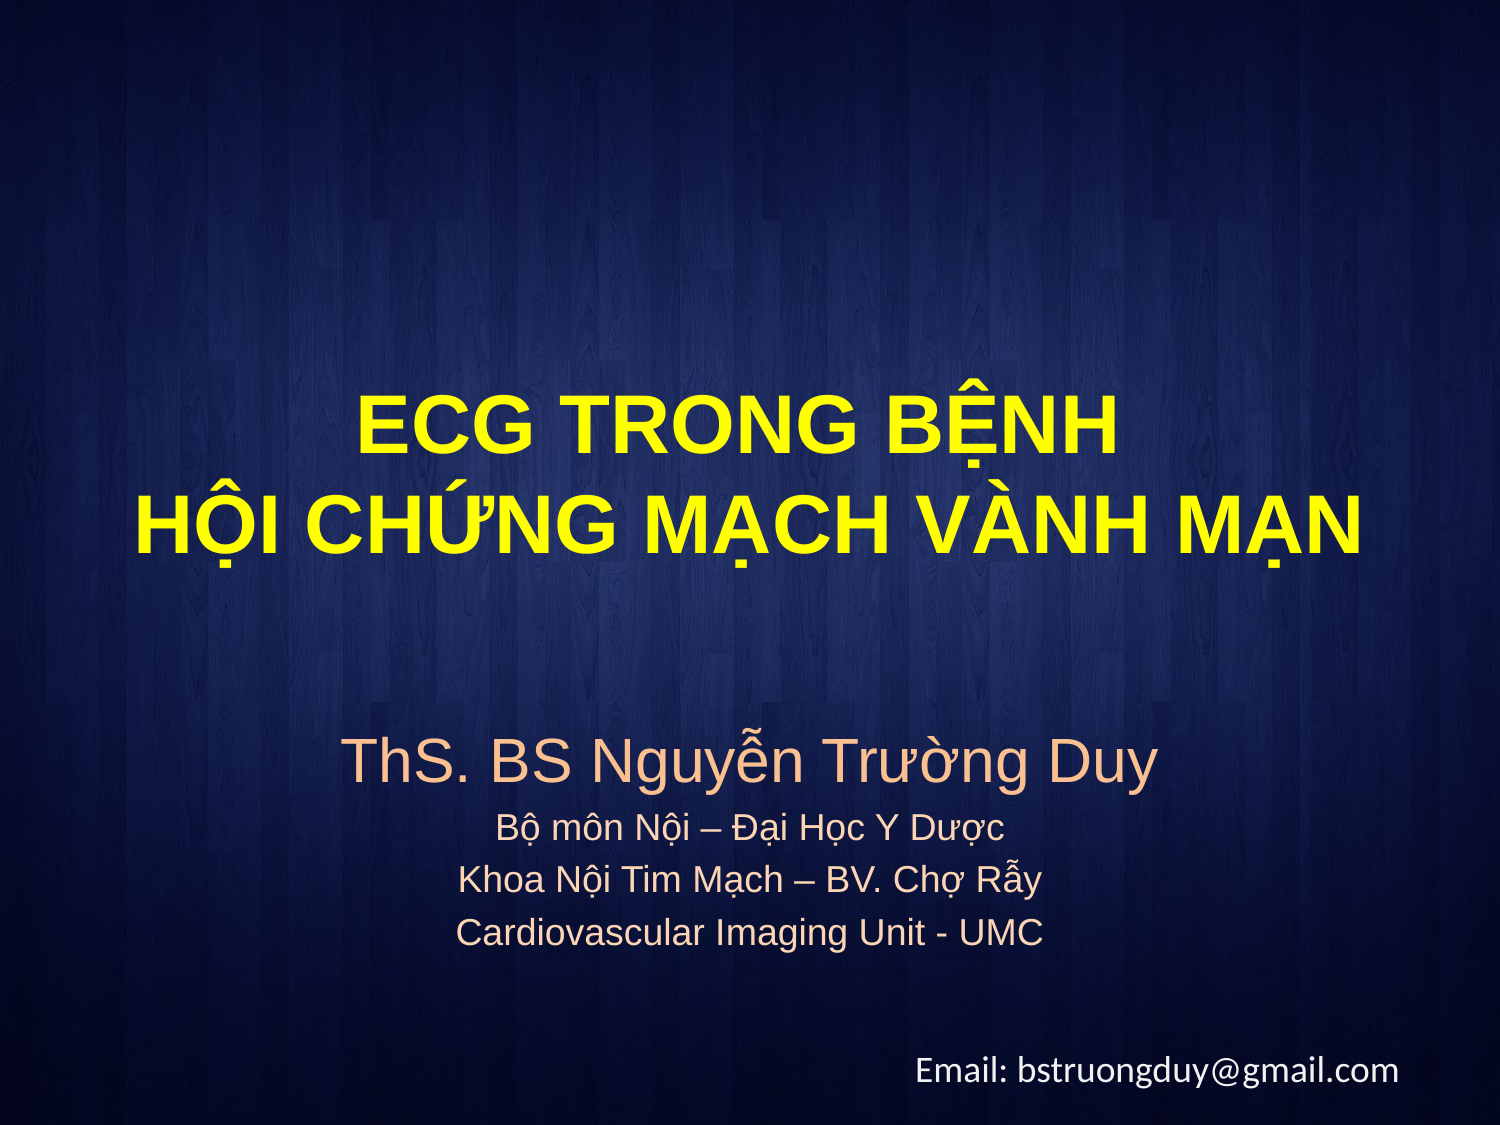

# ECG TRONG BỆNH HỘI CHỨNG MẠCH VÀNH MẠN
ThS. BS Nguyễn Trường Duy
Bộ môn Nội – Đại Học Y Dược
Khoa Nội Tim Mạch – BV. Chợ Rẫy
Cardiovascular Imaging Unit - UMC
Email: bstruongduy@gmail.com